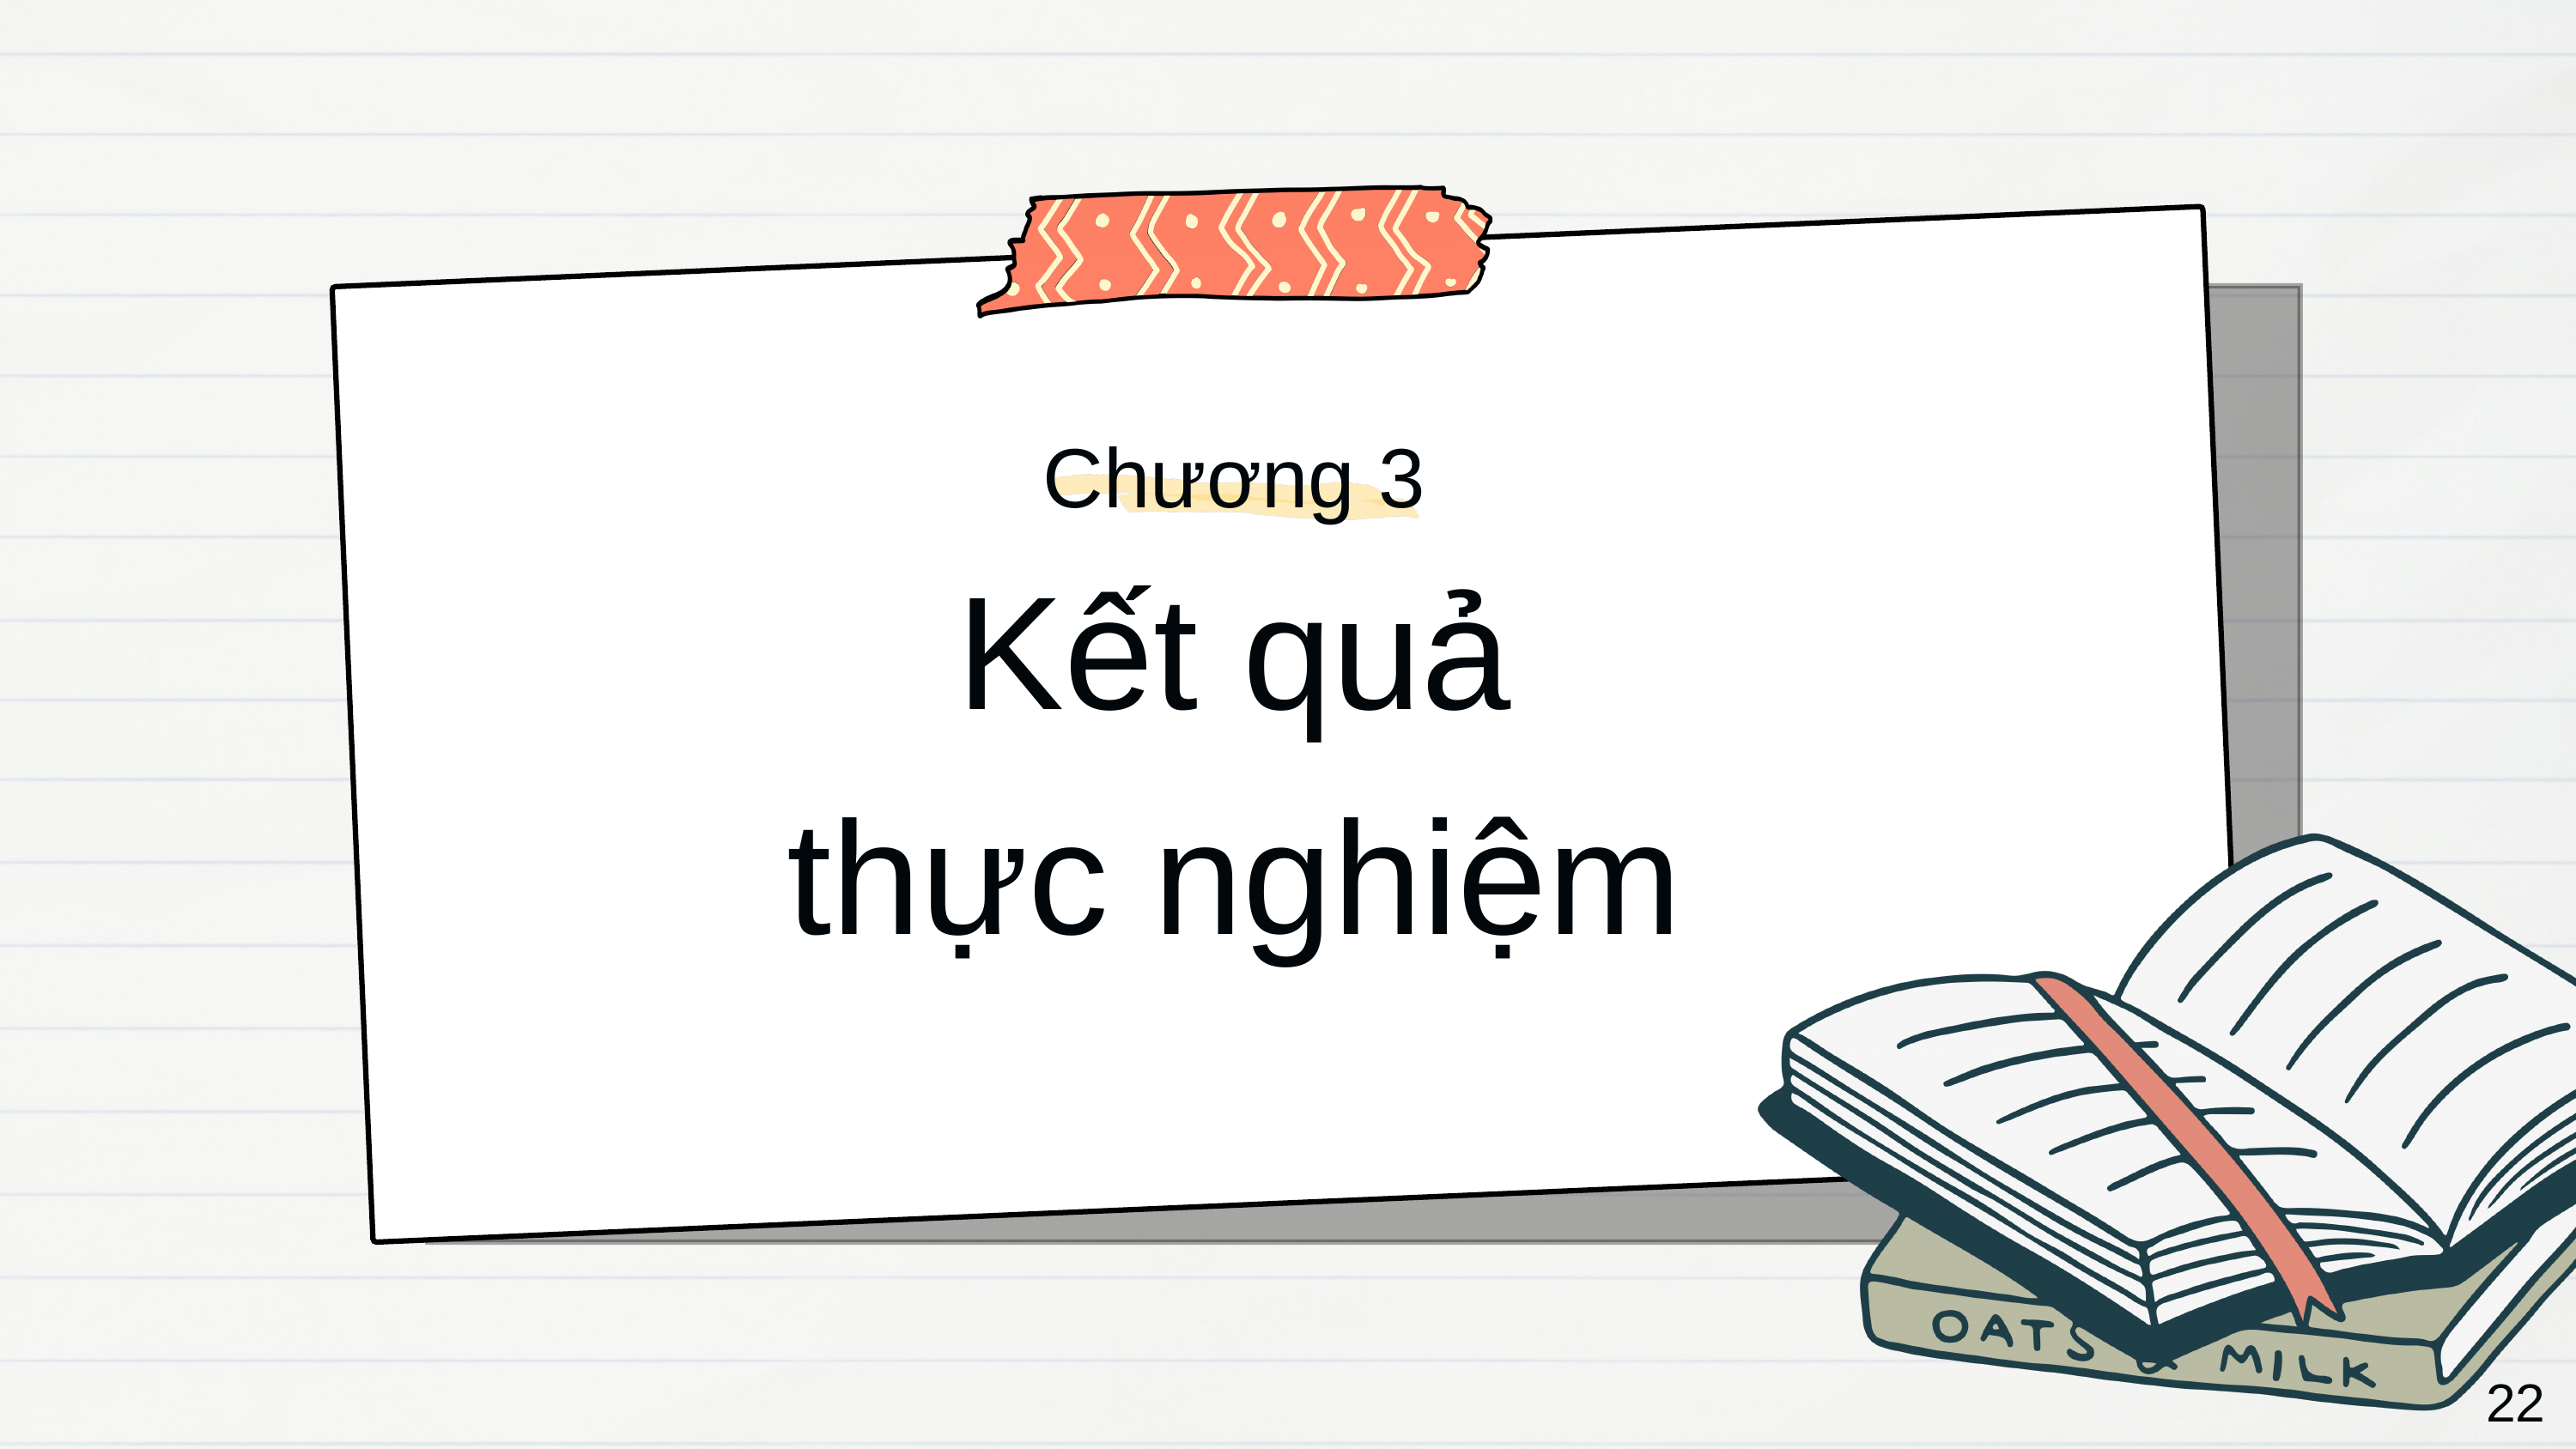

Chương 3

Kết quả
thực nghiệm

22